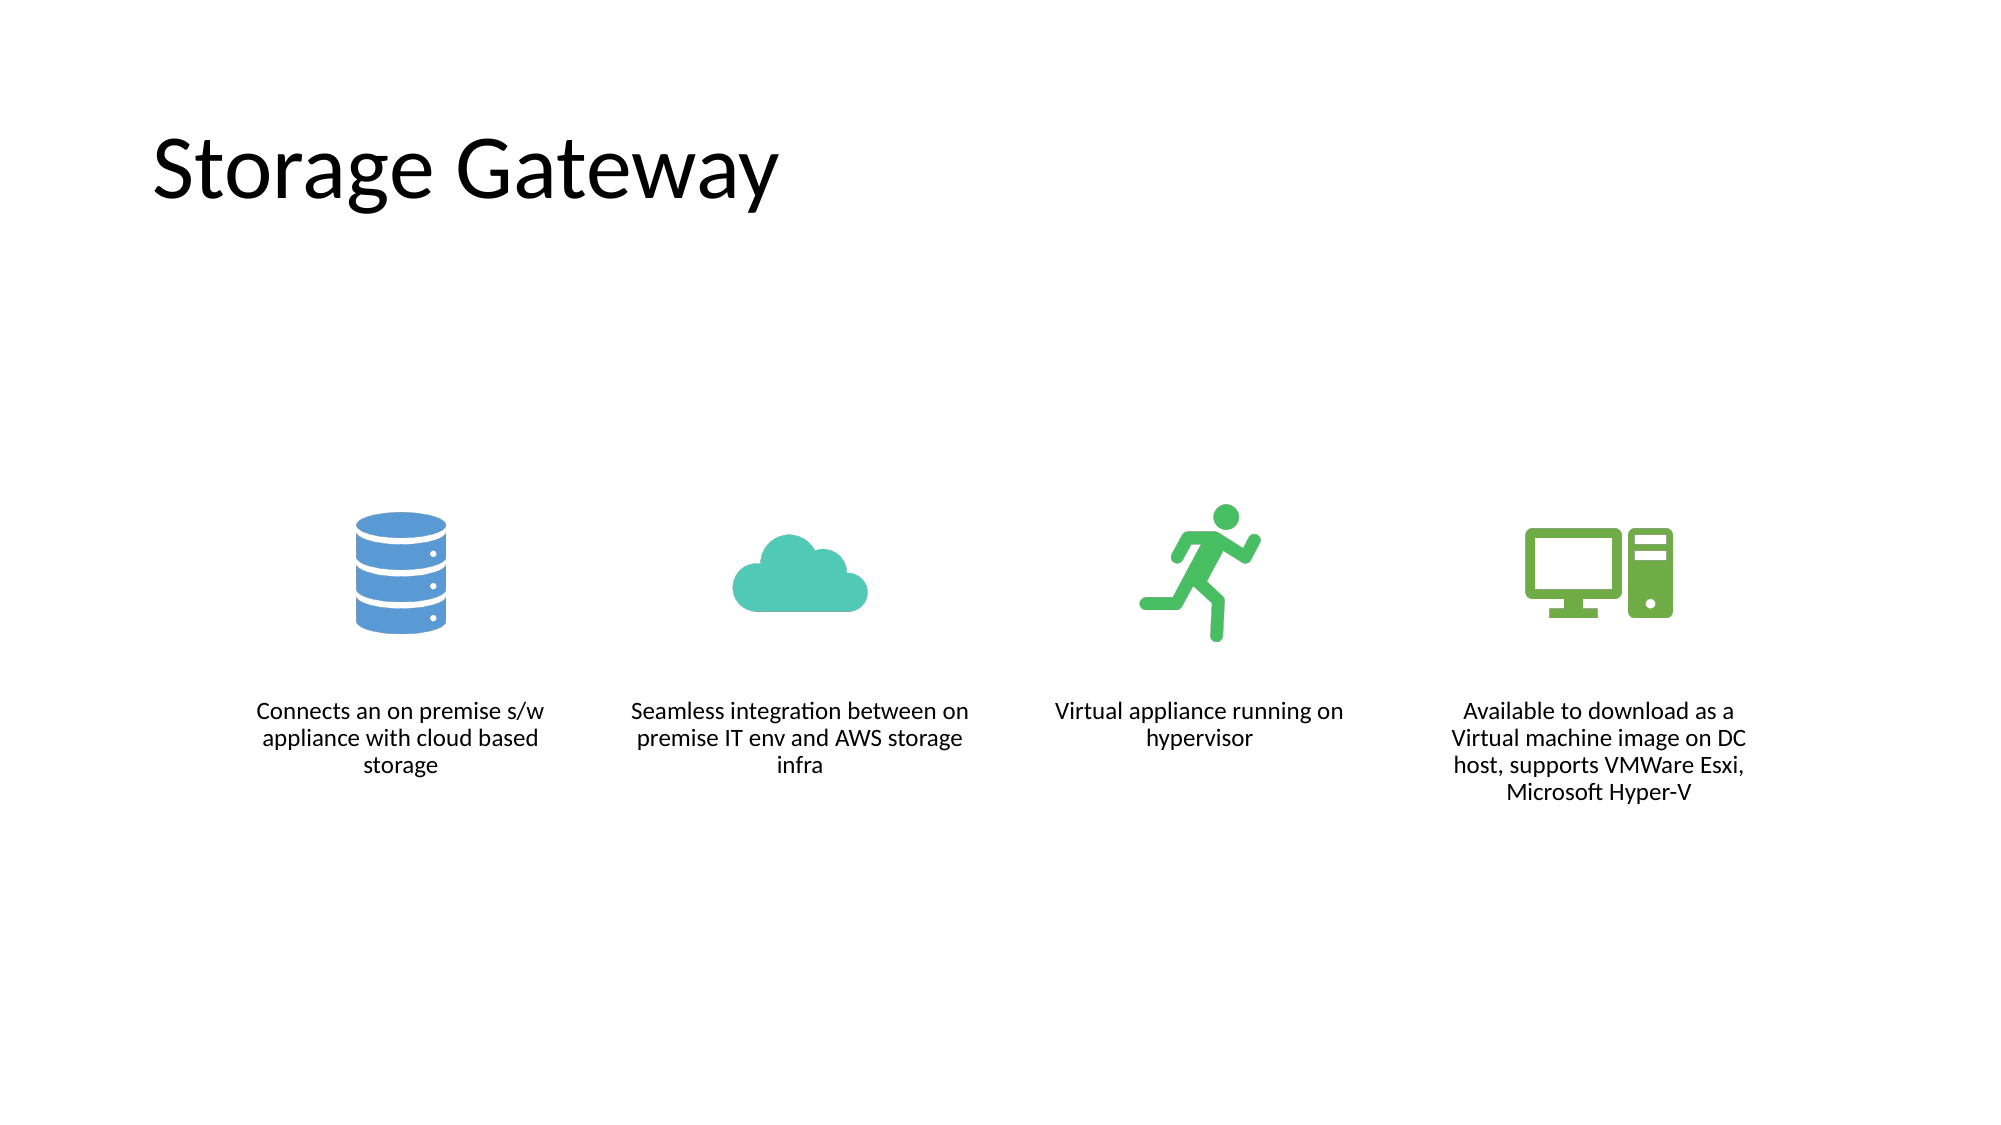

# Storage Gateway
Connects an on premise s/w appliance with cloud based storage
Seamless integration between on premise IT env and AWS storage infra
Virtual appliance running on hypervisor
Available to download as a Virtual machine image on DC host, supports VMWare Esxi, Microsoft Hyper-V